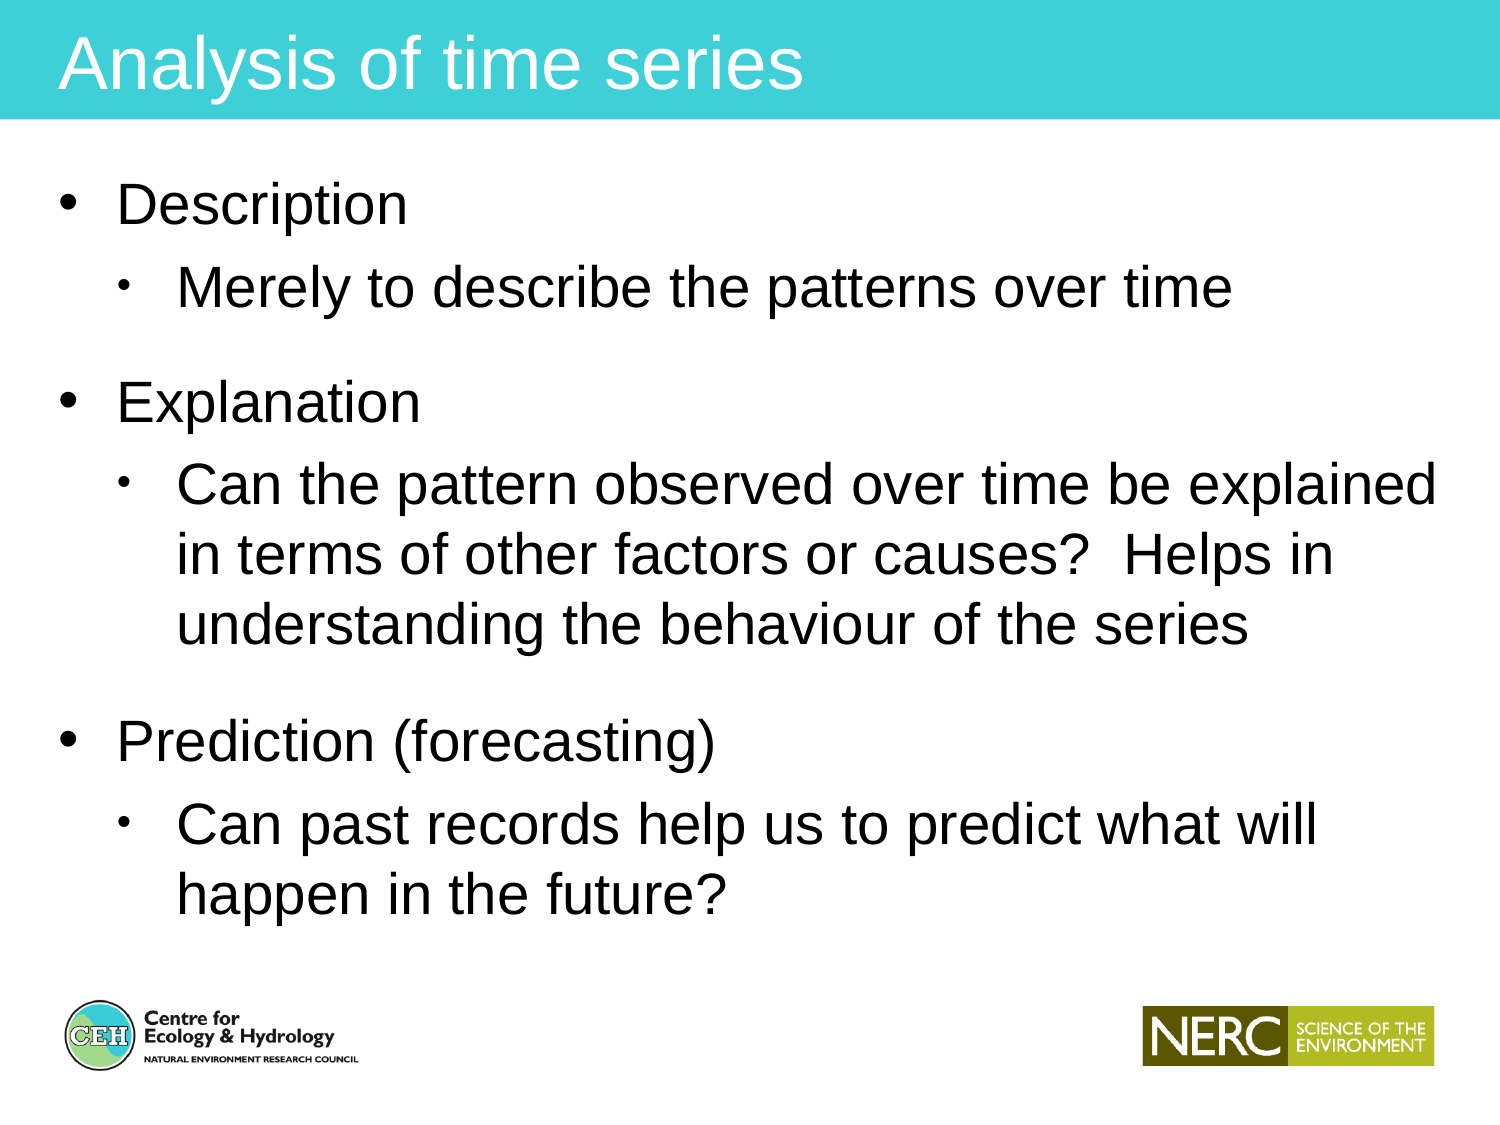

Analysis of time series
Description
Merely to describe the patterns over time

Explanation
Can the pattern observed over time be explained in terms of other factors or causes?  Helps in understanding the behaviour of the series

Prediction (forecasting)
Can past records help us to predict what will happen in the future?